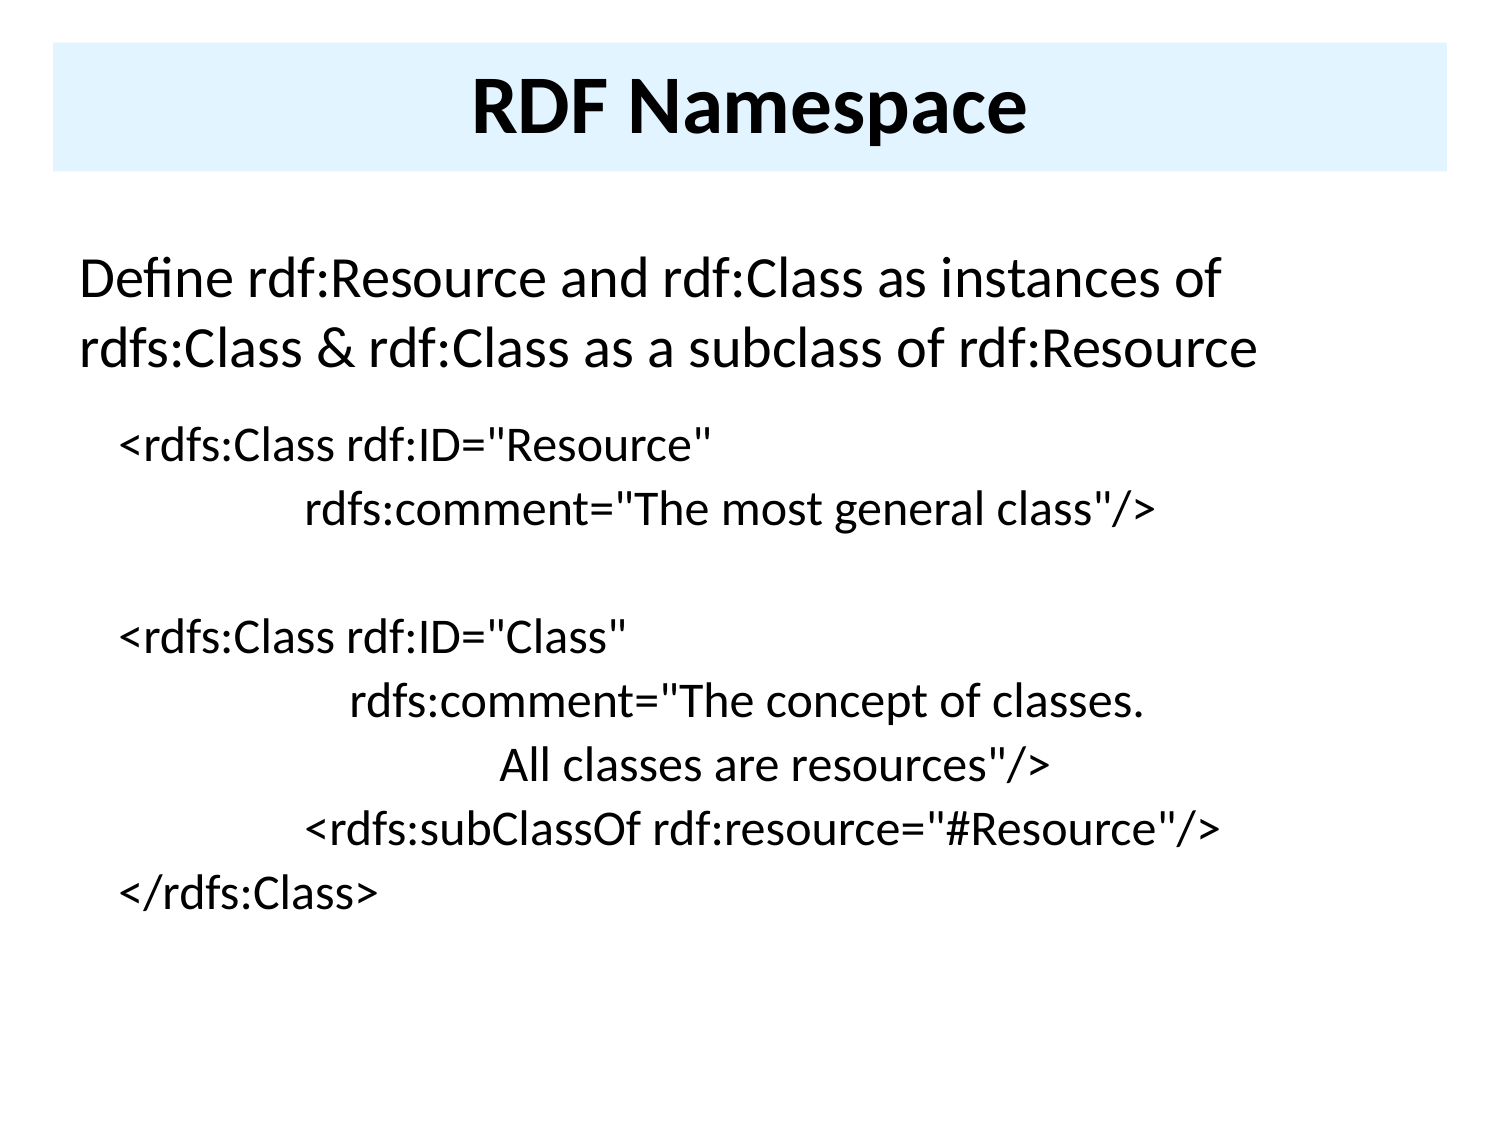

# RDF Namespace
Define rdf:Resource and rdf:Class as instances of rdfs:Class & rdf:Class as a subclass of rdf:Resource

<rdfs:Class rdf:ID="Resource"
		rdfs:comment="The most general class"/>

<rdfs:Class rdf:ID="Class"
		    rdfs:comment="The concept of classes.
			    All classes are resources"/>
		<rdfs:subClassOf rdf:resource="#Resource"/>
</rdfs:Class>